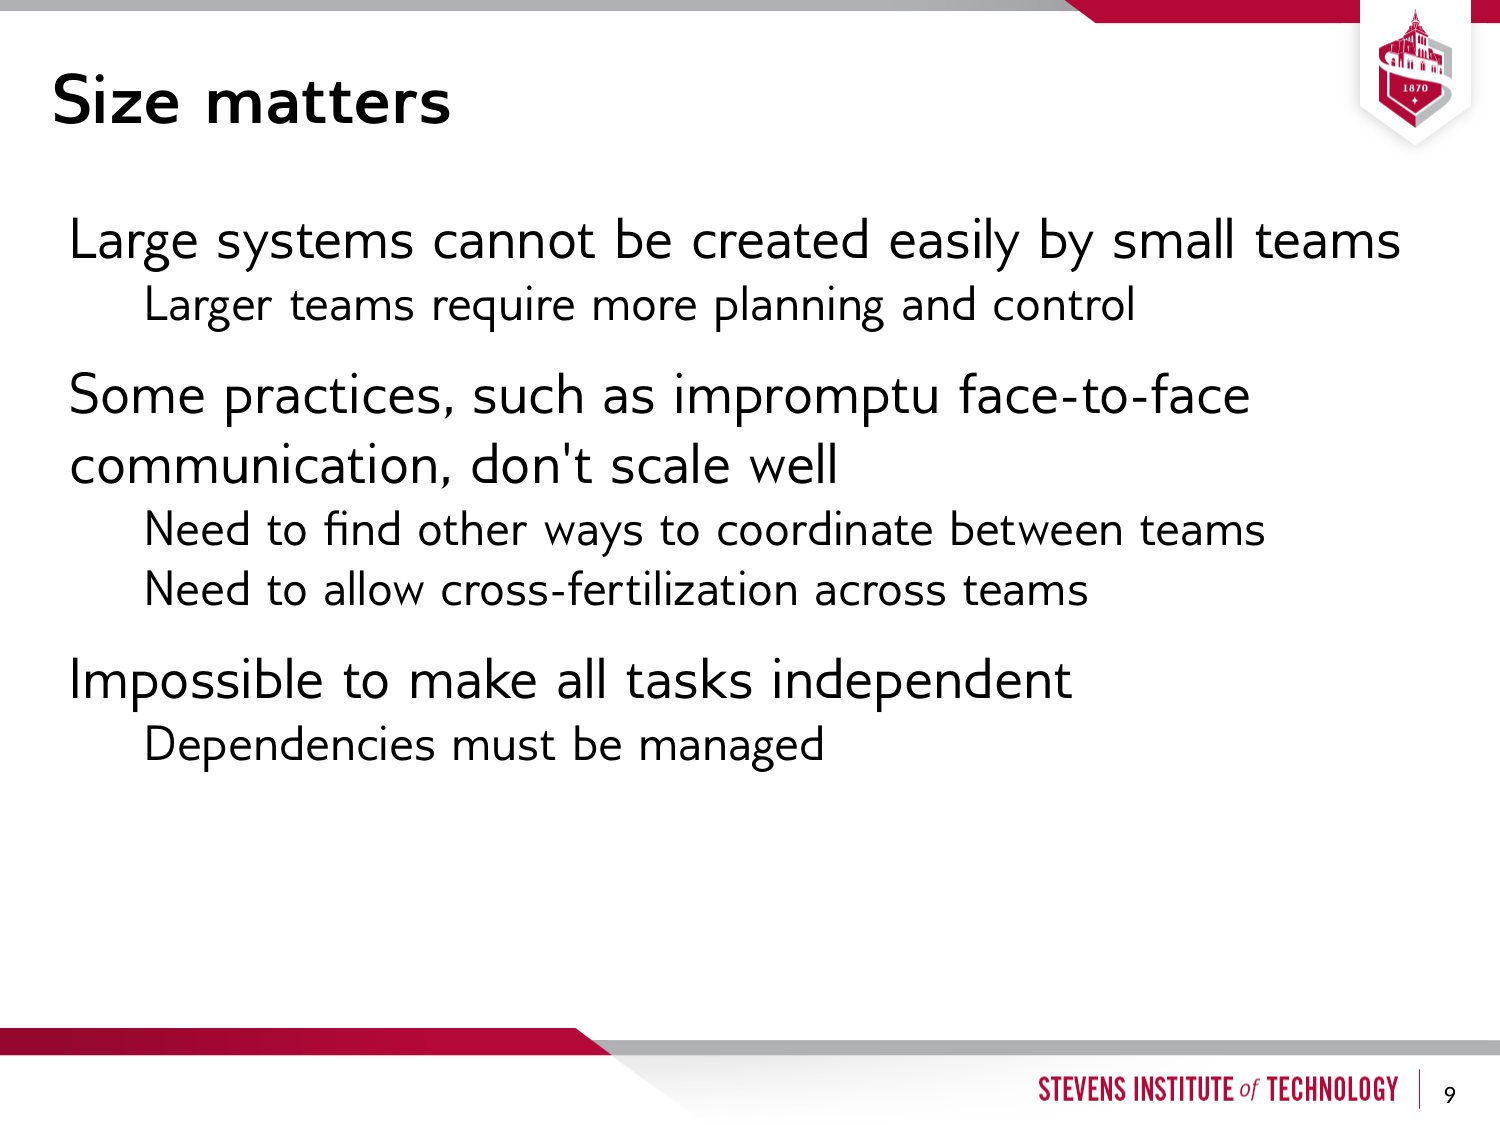

# Size matters
Large systems cannot be created easily by small teams
Larger teams require more planning and control
Some practices, such as impromptu face-to-face communication, don't scale well
Need to find other ways to coordinate between teams
Need to allow cross-fertilization across teams
Impossible to make all tasks independent
Dependencies must be managed

9